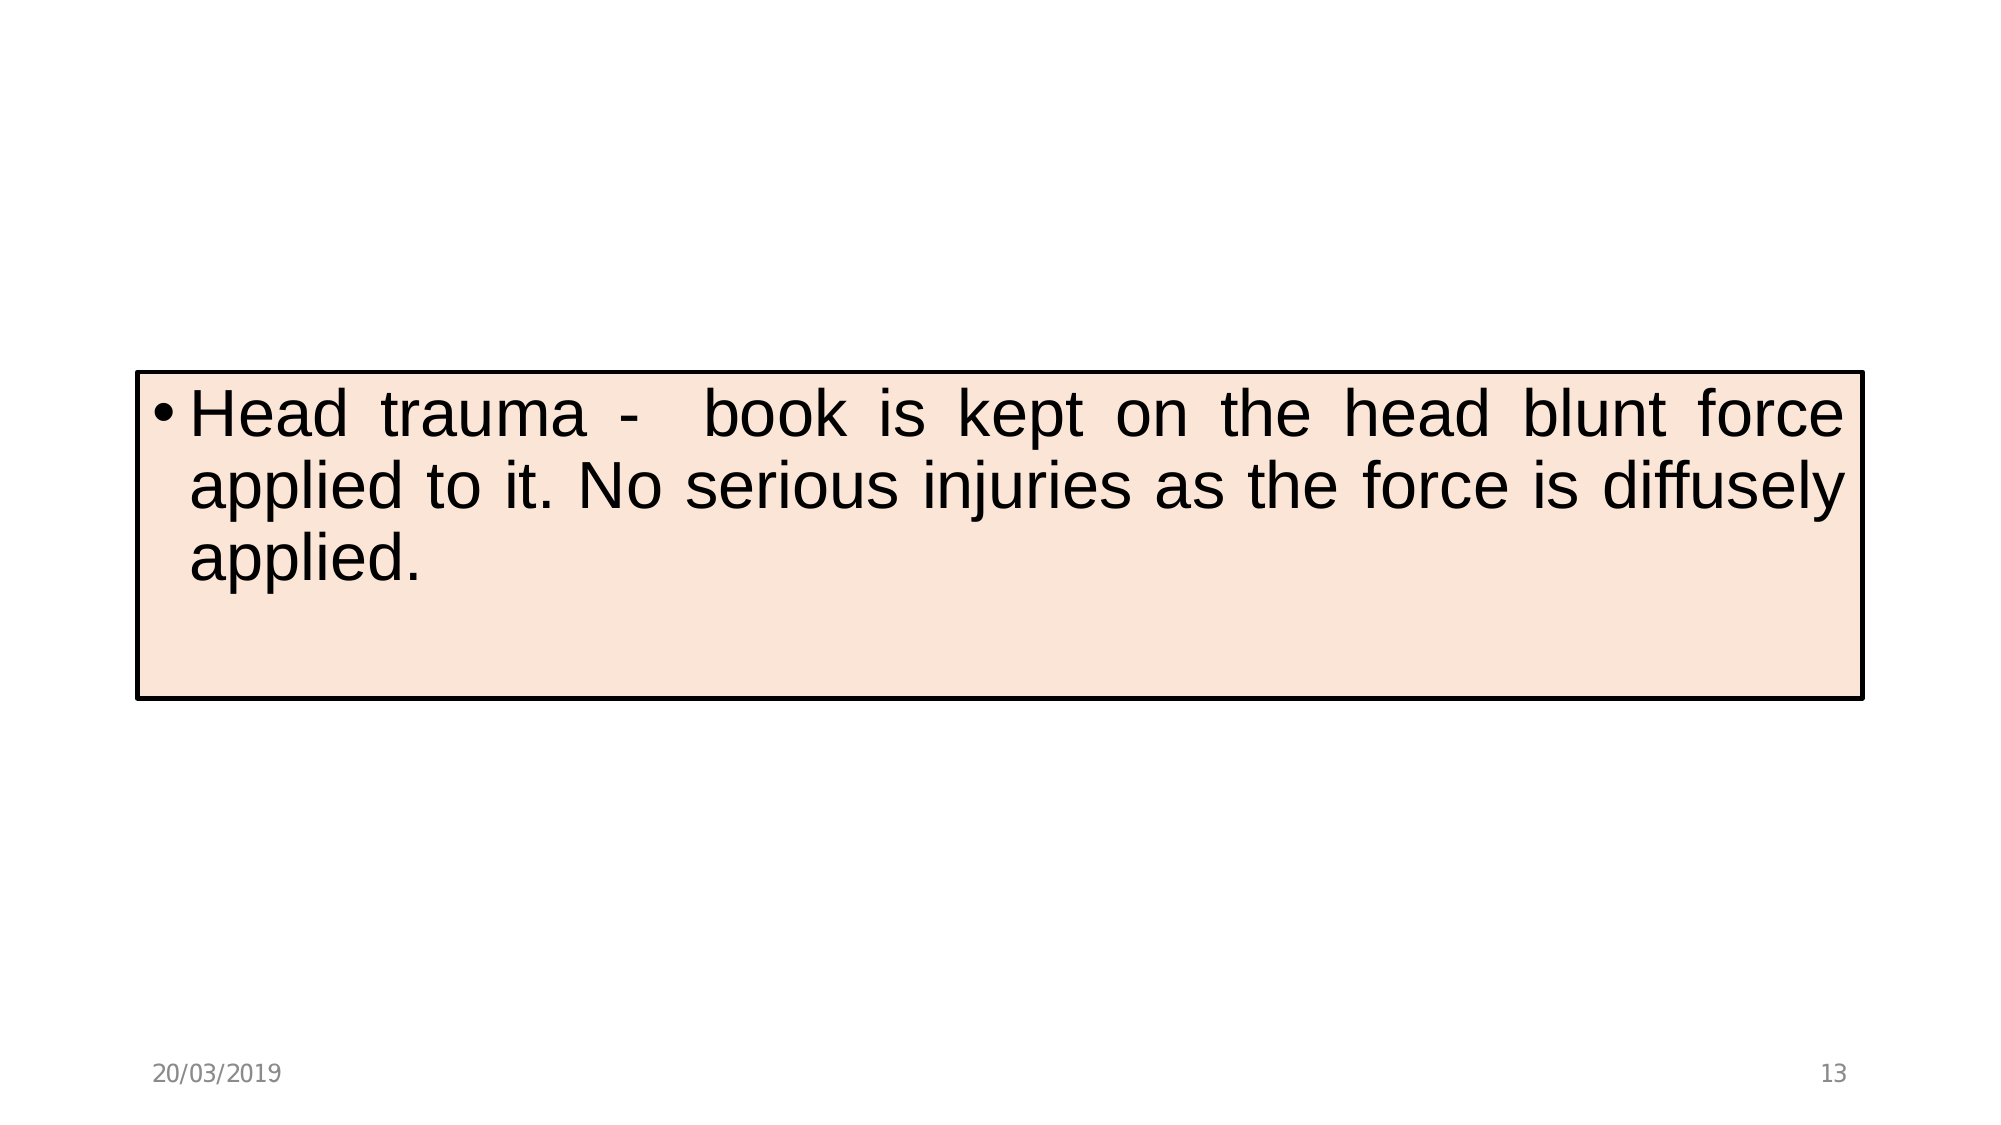

Head trauma -  book is kept on the head blunt force applied to it. No serious injuries as the force is diffusely applied.
20/03/2019

13